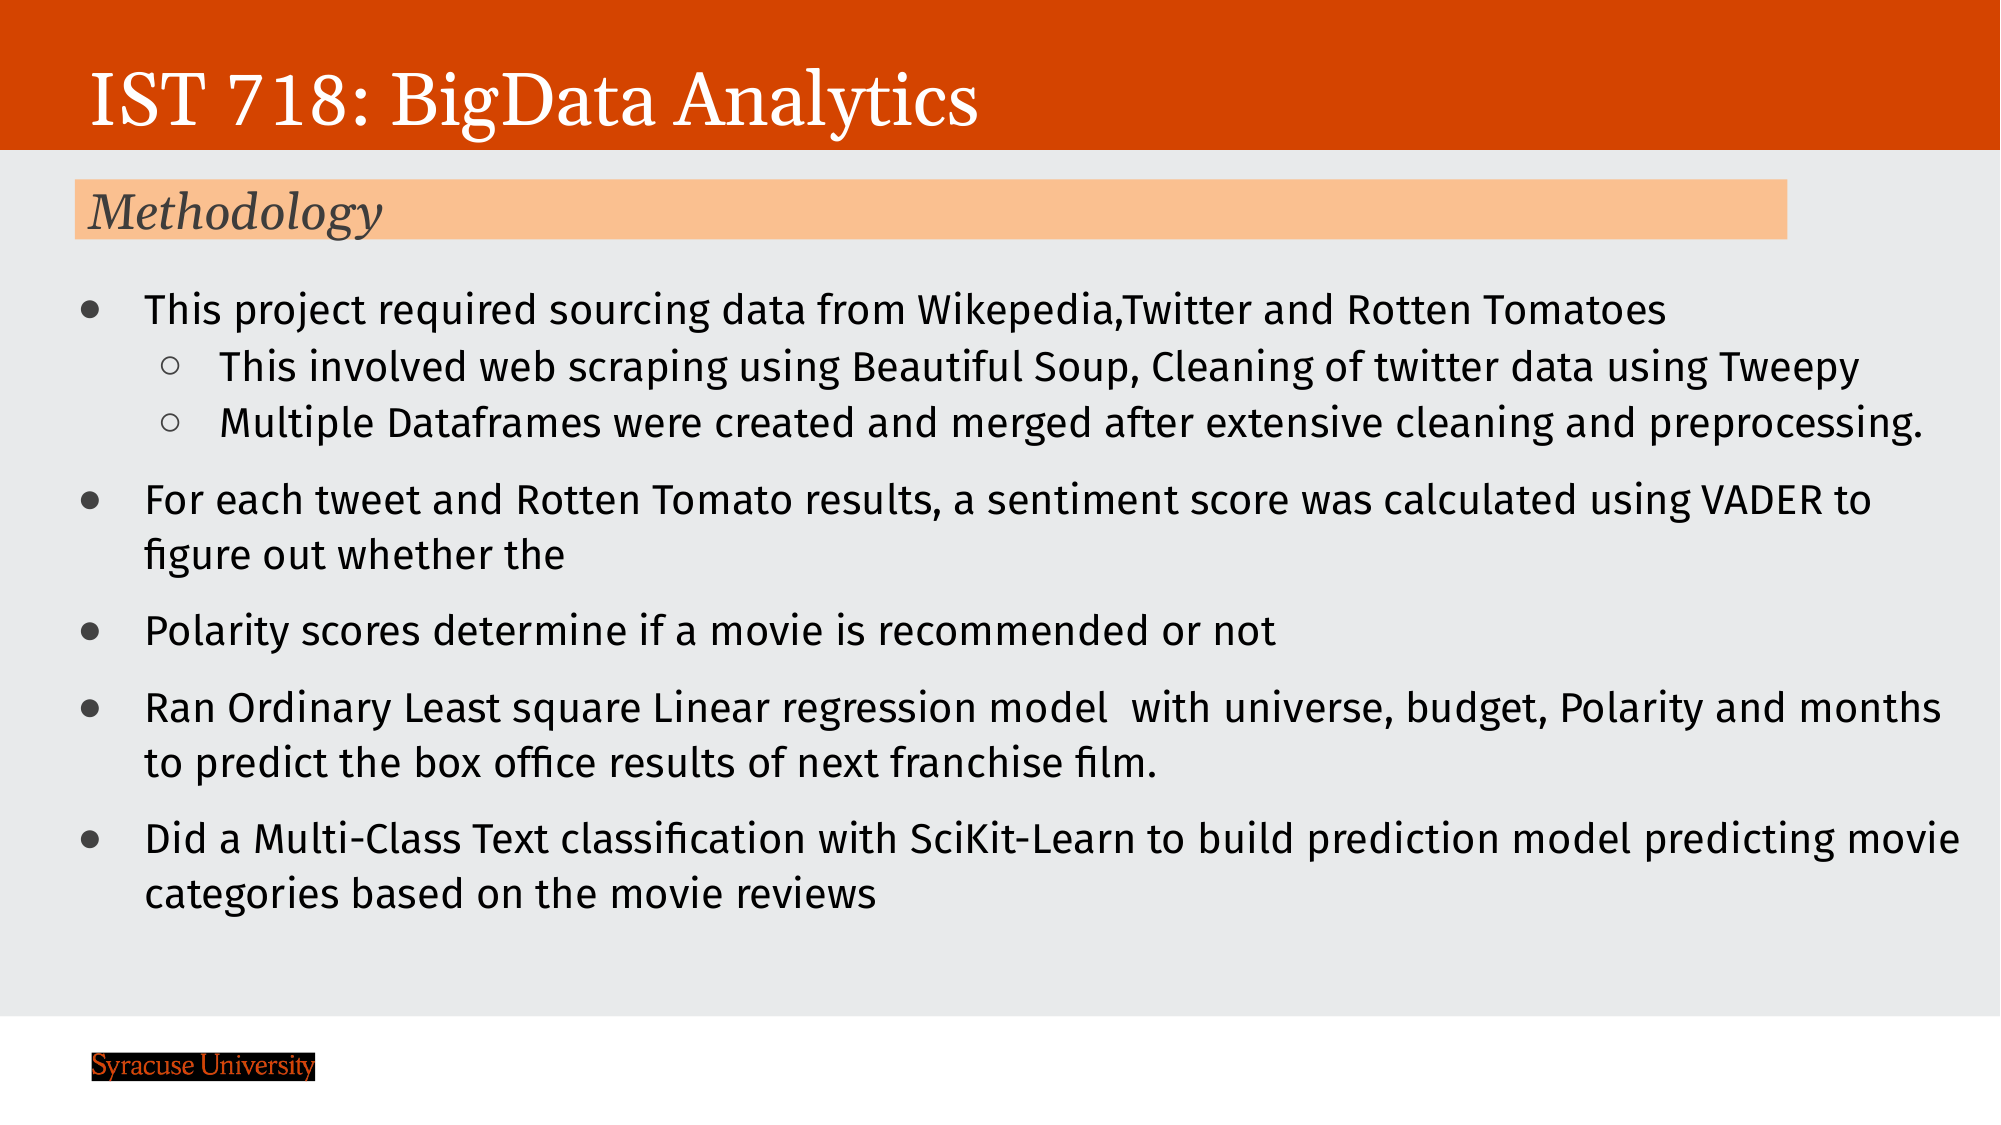

# IST 718: BigData Analytics

Methodology

This project required sourcing data from Wikepedia,Twitter and Rotten Tomatoes
This involved web scraping using Beautiful Soup, Cleaning of twitter data using Tweepy
Multiple Dataframes were created and merged after extensive cleaning and preprocessing.
For each tweet and Rotten Tomato results, a sentiment score was calculated using VADER to figure out whether the
Polarity scores determine if a movie is recommended or not
Ran Ordinary Least square Linear regression model  with universe, budget, Polarity and months to predict the box office results of next franchise film.
Did a Multi-Class Text classification with SciKit-Learn to build prediction model predicting movie categories based on the movie reviews